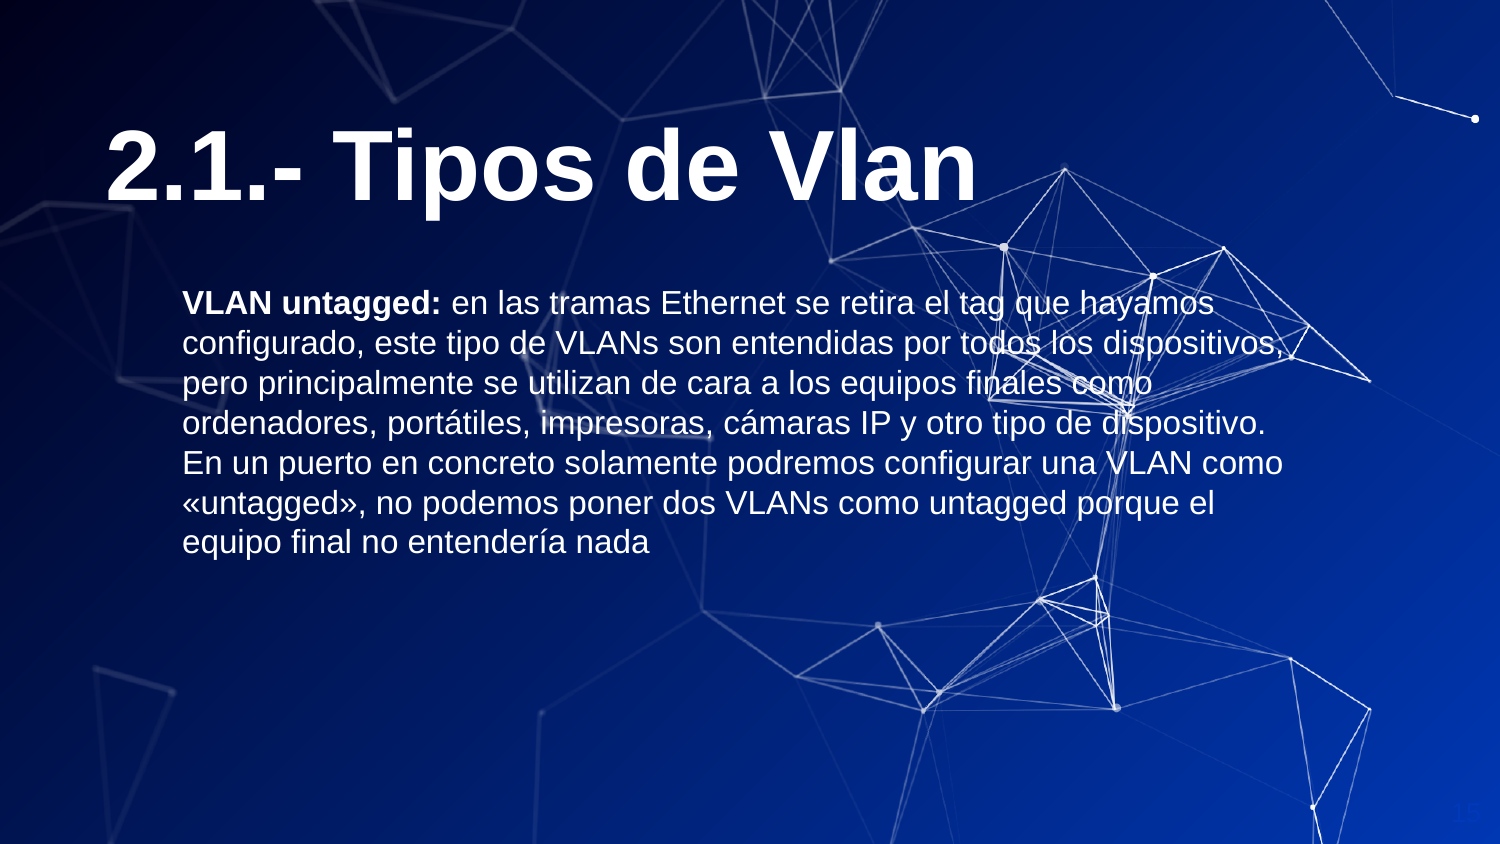

2.1.- Tipos de Vlan
VLAN untagged: en las tramas Ethernet se retira el tag que hayamos configurado, este tipo de VLANs son entendidas por todos los dispositivos, pero principalmente se utilizan de cara a los equipos finales como ordenadores, portátiles, impresoras, cámaras IP y otro tipo de dispositivo. En un puerto en concreto solamente podremos configurar una VLAN como «untagged», no podemos poner dos VLANs como untagged porque el equipo final no entendería nada
15